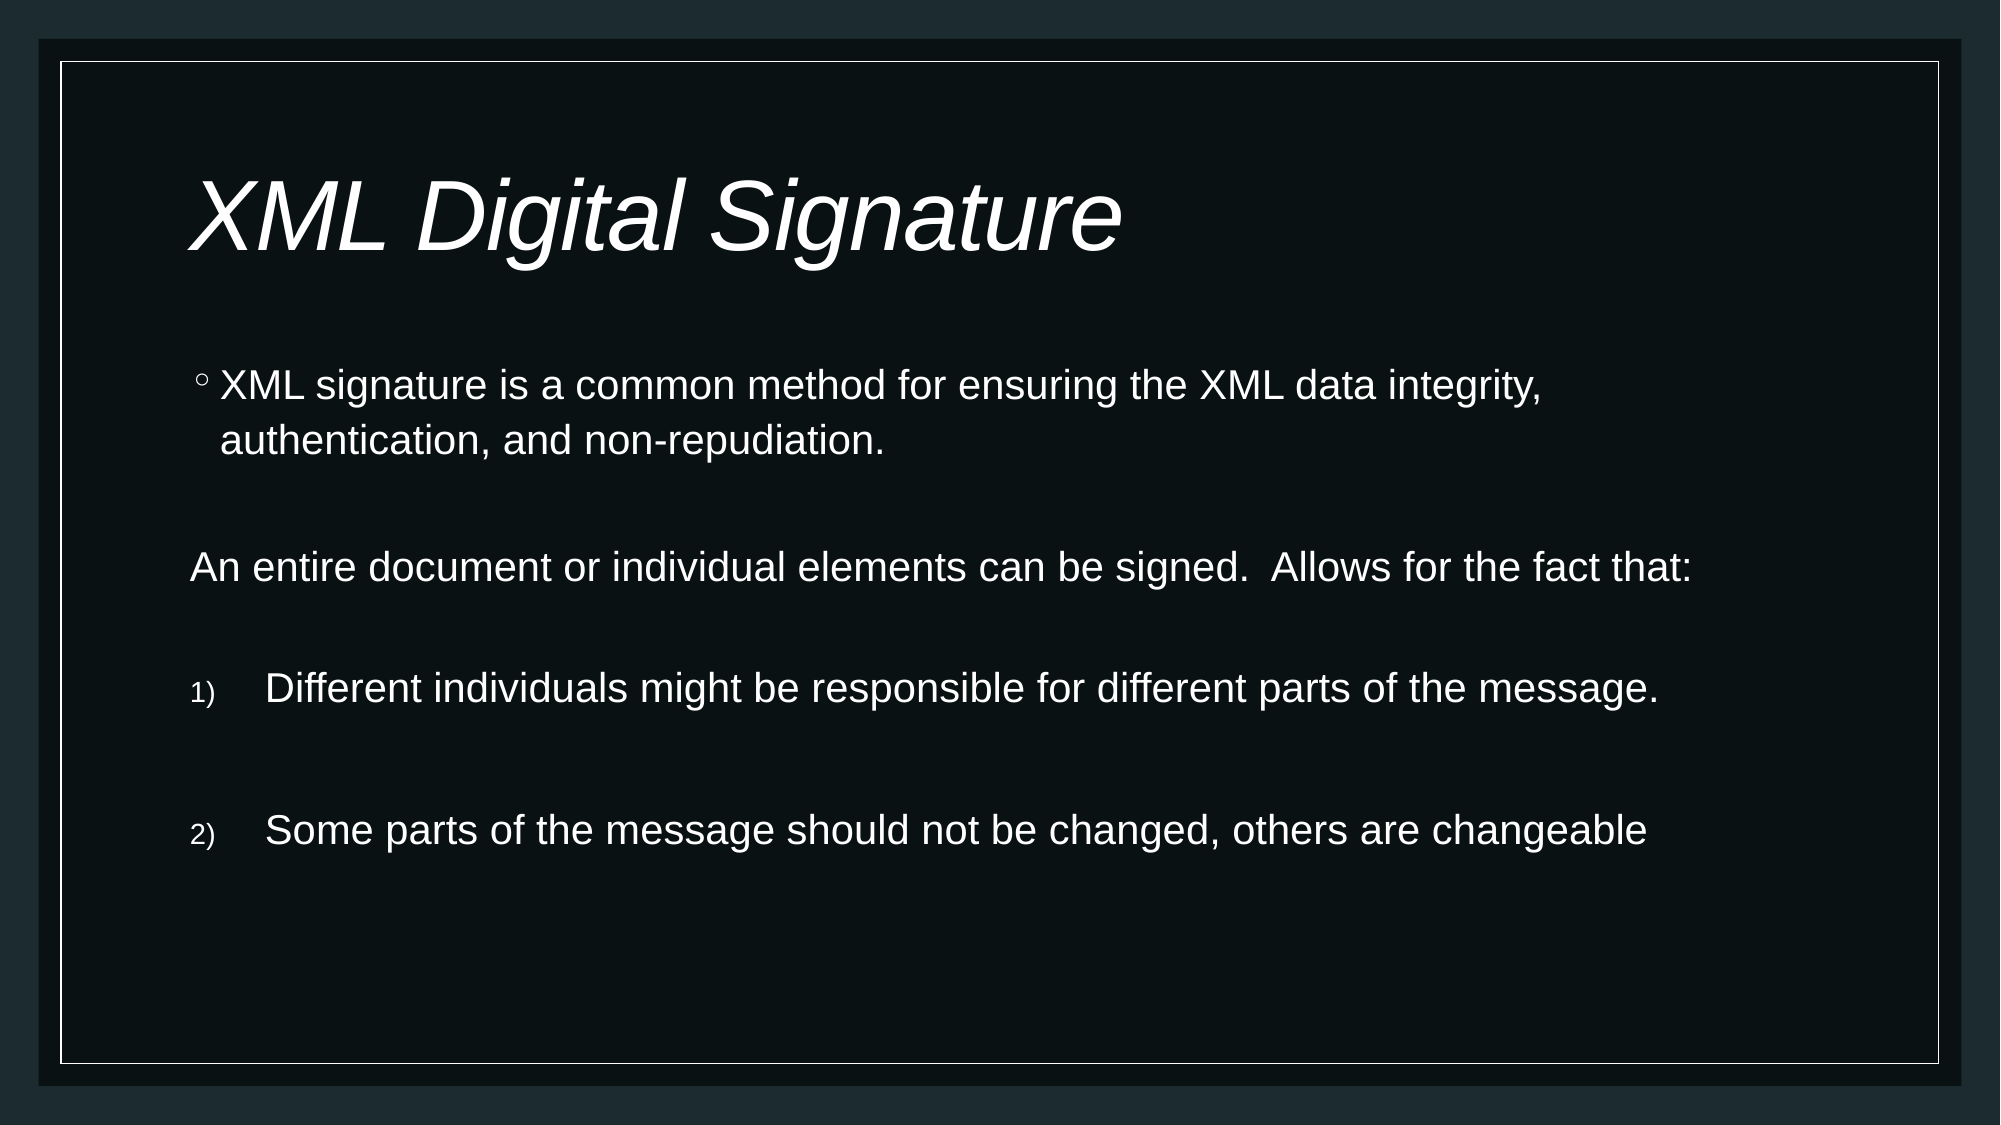

# XML Digital Signature
XML signature is a common method for ensuring the XML data integrity, authentication, and non-repudiation.

An entire document or individual elements can be signed.  Allows for the fact that:

Different individuals might be responsible for different parts of the message.

Some parts of the message should not be changed, others are changeable